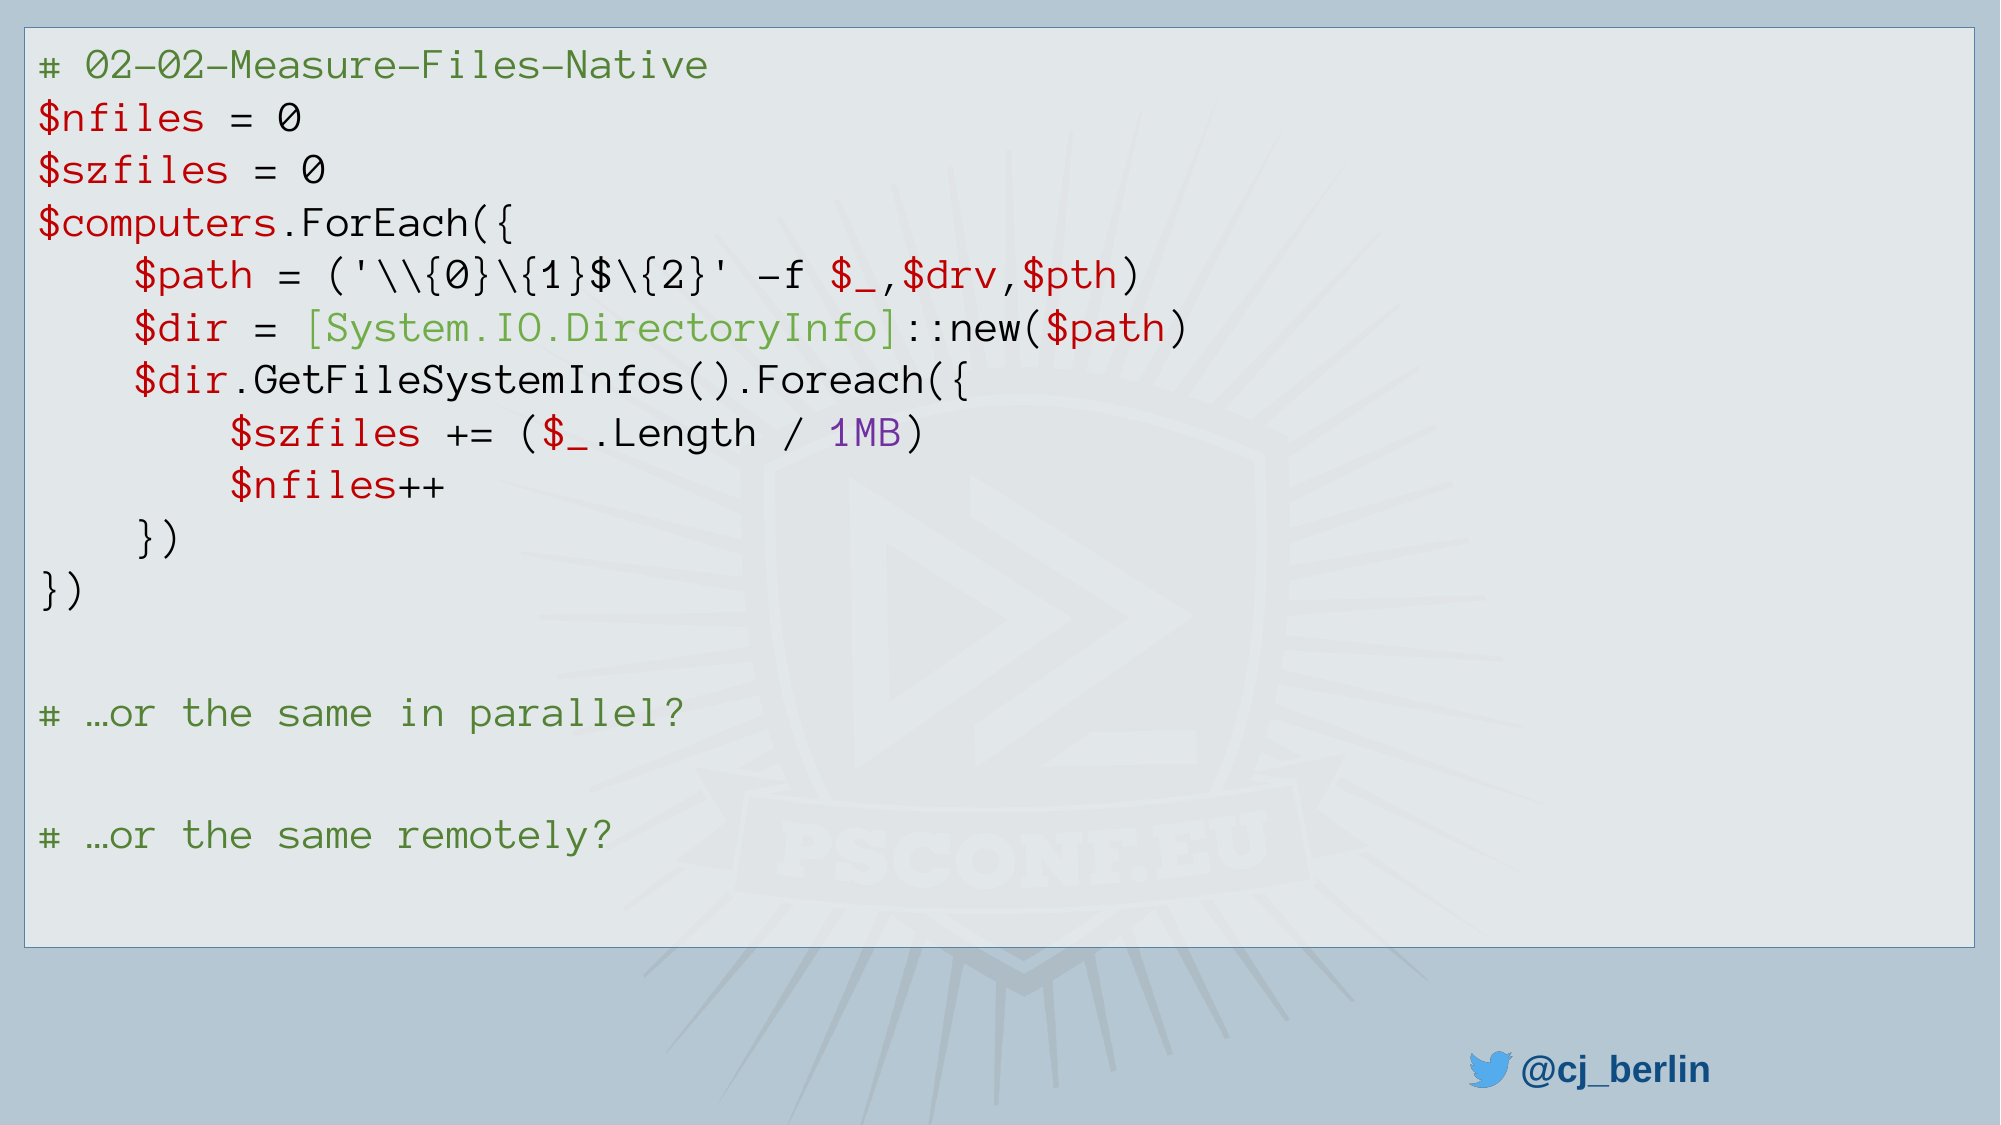

# 02-02-Measure-Files-Native $nfiles = 0 $szfiles = 0 $computers.ForEach({ $path = ('\\{0}\{1}$\{2}' -f $_,$drv,$pth) $dir = [System.IO.DirectoryInfo]::new($path) $dir.GetFileSystemInfos().Foreach({ $szfiles += ($_.Length / 1MB) $nfiles++ }) })

# …or the same in parallel?

# …or the same remotely?

@cj_berlin